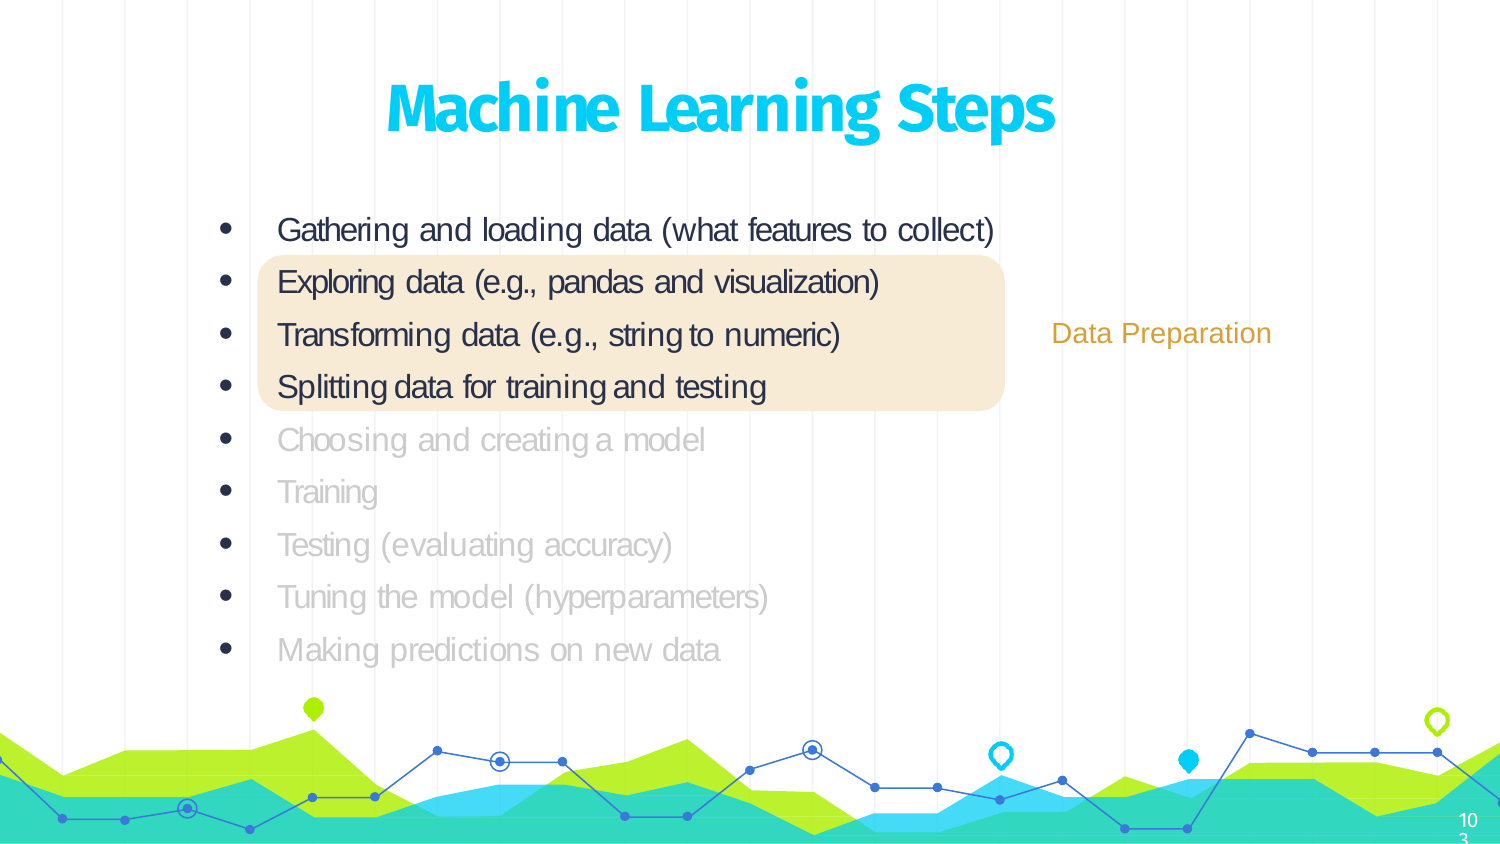

# Machine Learning Steps
Gathering and loading data (what features to collect)
Exploring data (e.g., pandas and visualization)
Transforming data (e.g., string to numeric)
Splitting data for training and testing
Choosing and creating a model
Training
Testing (evaluating accuracy)
Tuning the model (hyperparameters)
Making predictions on new data

Data Preparation
103